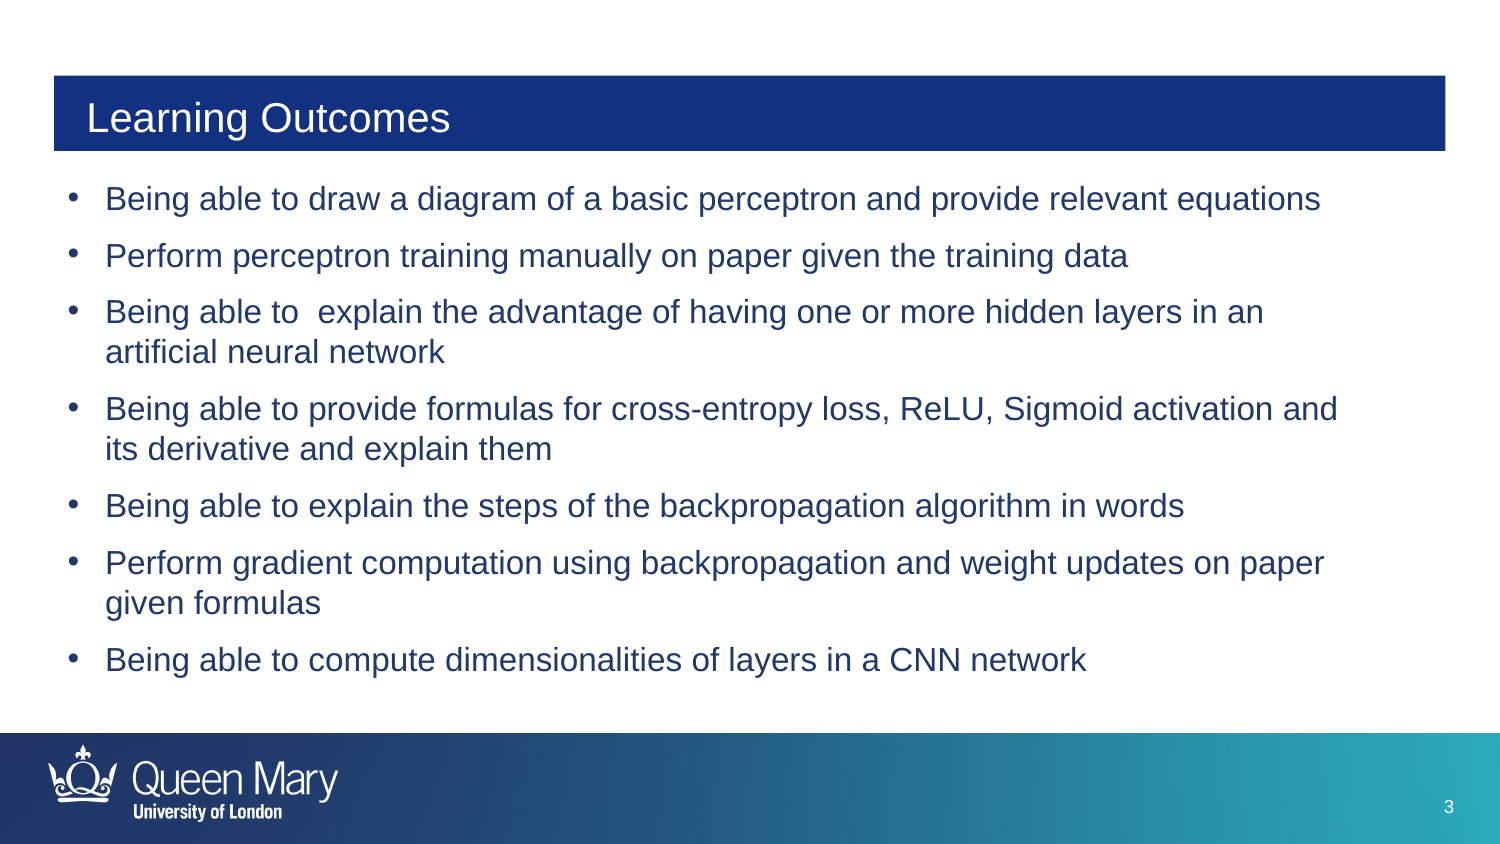

# Learning Outcomes
Being able to draw a diagram of a basic perceptron and provide relevant equations
Perform perceptron training manually on paper given the training data
Being able to  explain the advantage of having one or more hidden layers in an artificial neural network
Being able to provide formulas for cross-entropy loss, ReLU, Sigmoid activation and its derivative and explain them
Being able to explain the steps of the backpropagation algorithm in words
Perform gradient computation using backpropagation and weight updates on paper given formulas
Being able to compute dimensionalities of layers in a CNN network